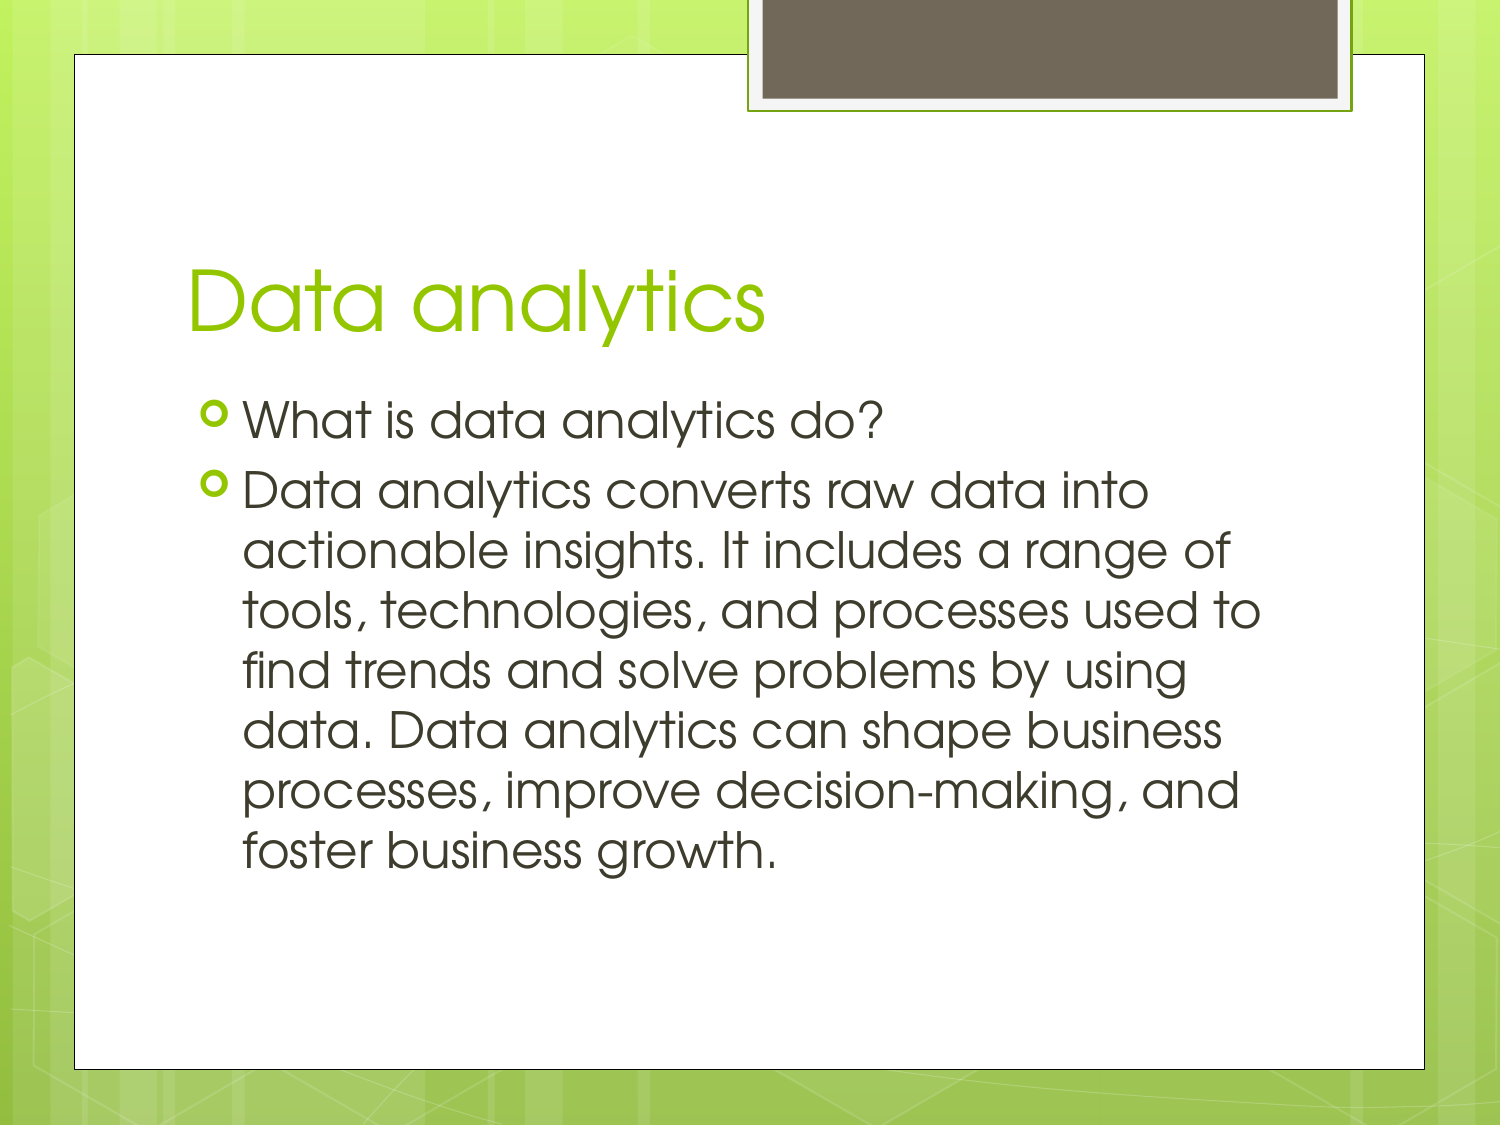

# Data analytics
What is data analytics do?
Data analytics converts raw data into actionable insights. It includes a range of tools, technologies, and processes used to find trends and solve problems by using data. Data analytics can shape business processes, improve decision-making, and foster business growth.